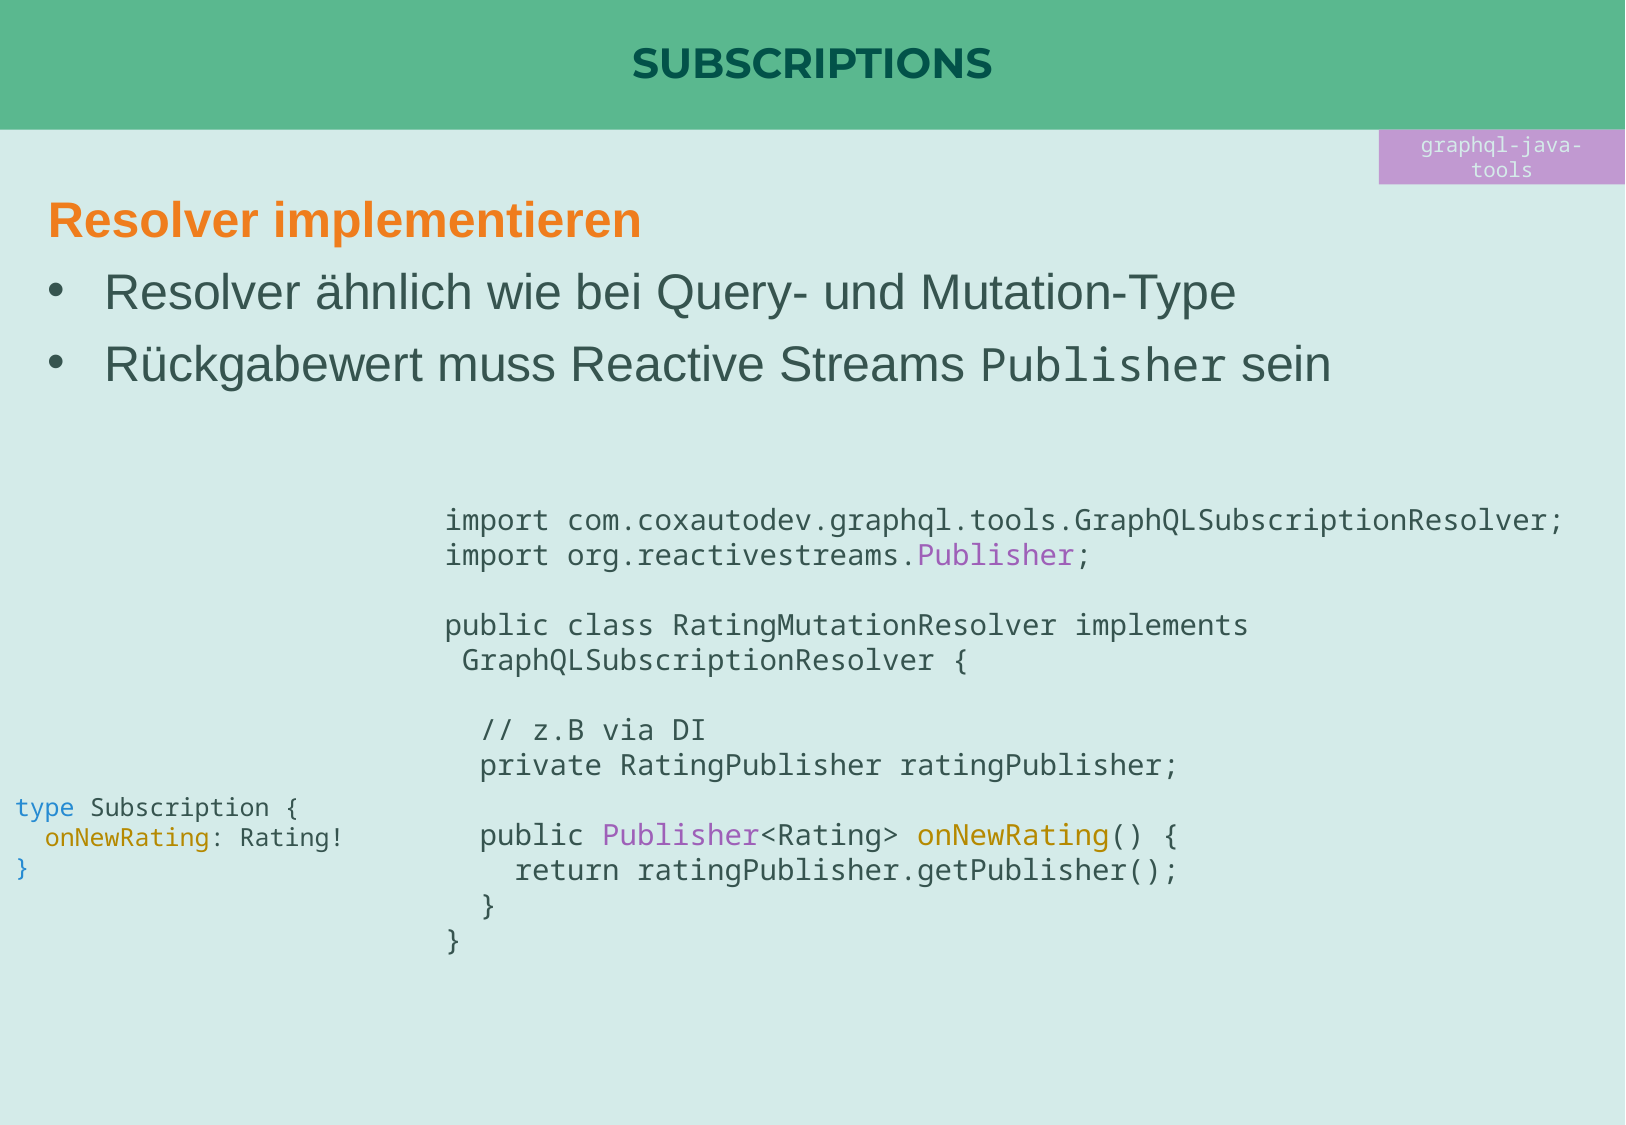

# Subscriptions
graphql-java-tools
Resolver implementieren
Resolver ähnlich wie bei Query- und Mutation-Type
Rückgabewert muss Reactive Streams Publisher sein
import com.coxautodev.graphql.tools.GraphQLSubscriptionResolver;
import org.reactivestreams.Publisher;

public class RatingMutationResolver implements
 GraphQLSubscriptionResolver {
  // z.B via DI
  private RatingPublisher ratingPublisher;
  public Publisher<Rating> onNewRating() {
    return ratingPublisher.getPublisher();
  }
}
type Subscription {
  onNewRating: Rating!
}